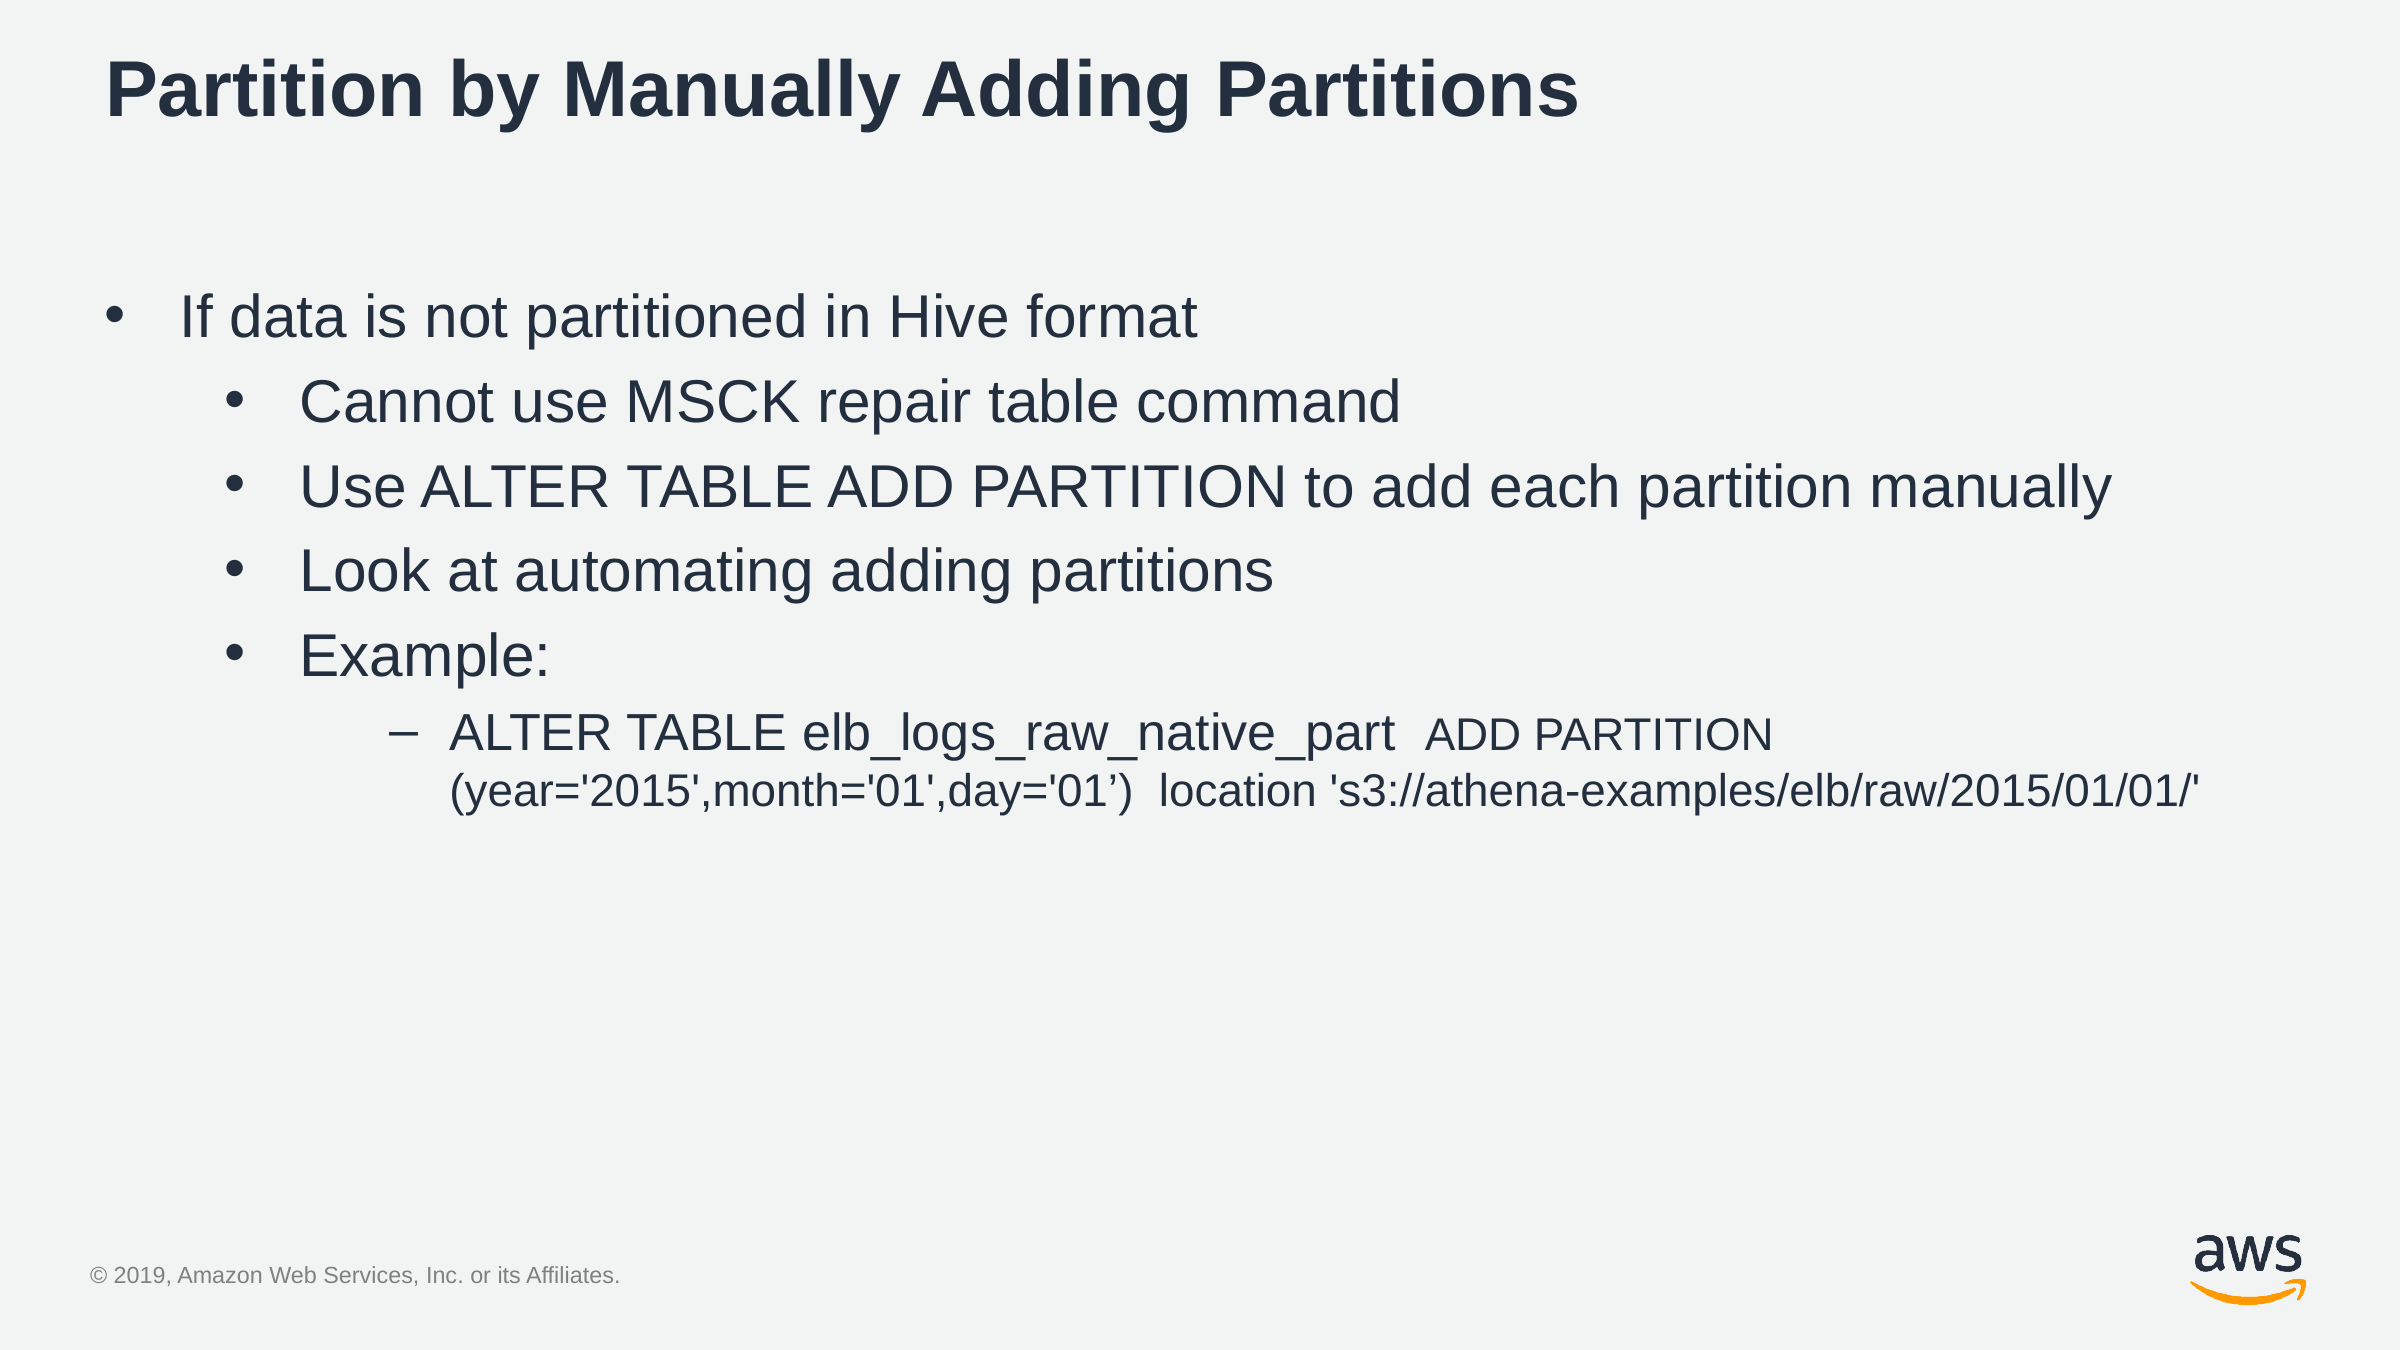

# Partition by Manually Adding Partitions
If data is not partitioned in Hive format
Cannot use MSCK repair table command
Use ALTER TABLE ADD PARTITION to add each partition manually
Look at automating adding partitions
Example:
ALTER TABLE elb_logs_raw_native_part  ADD PARTITION (year='2015',month='01',day='01’)  location 's3://athena-examples/elb/raw/2015/01/01/'